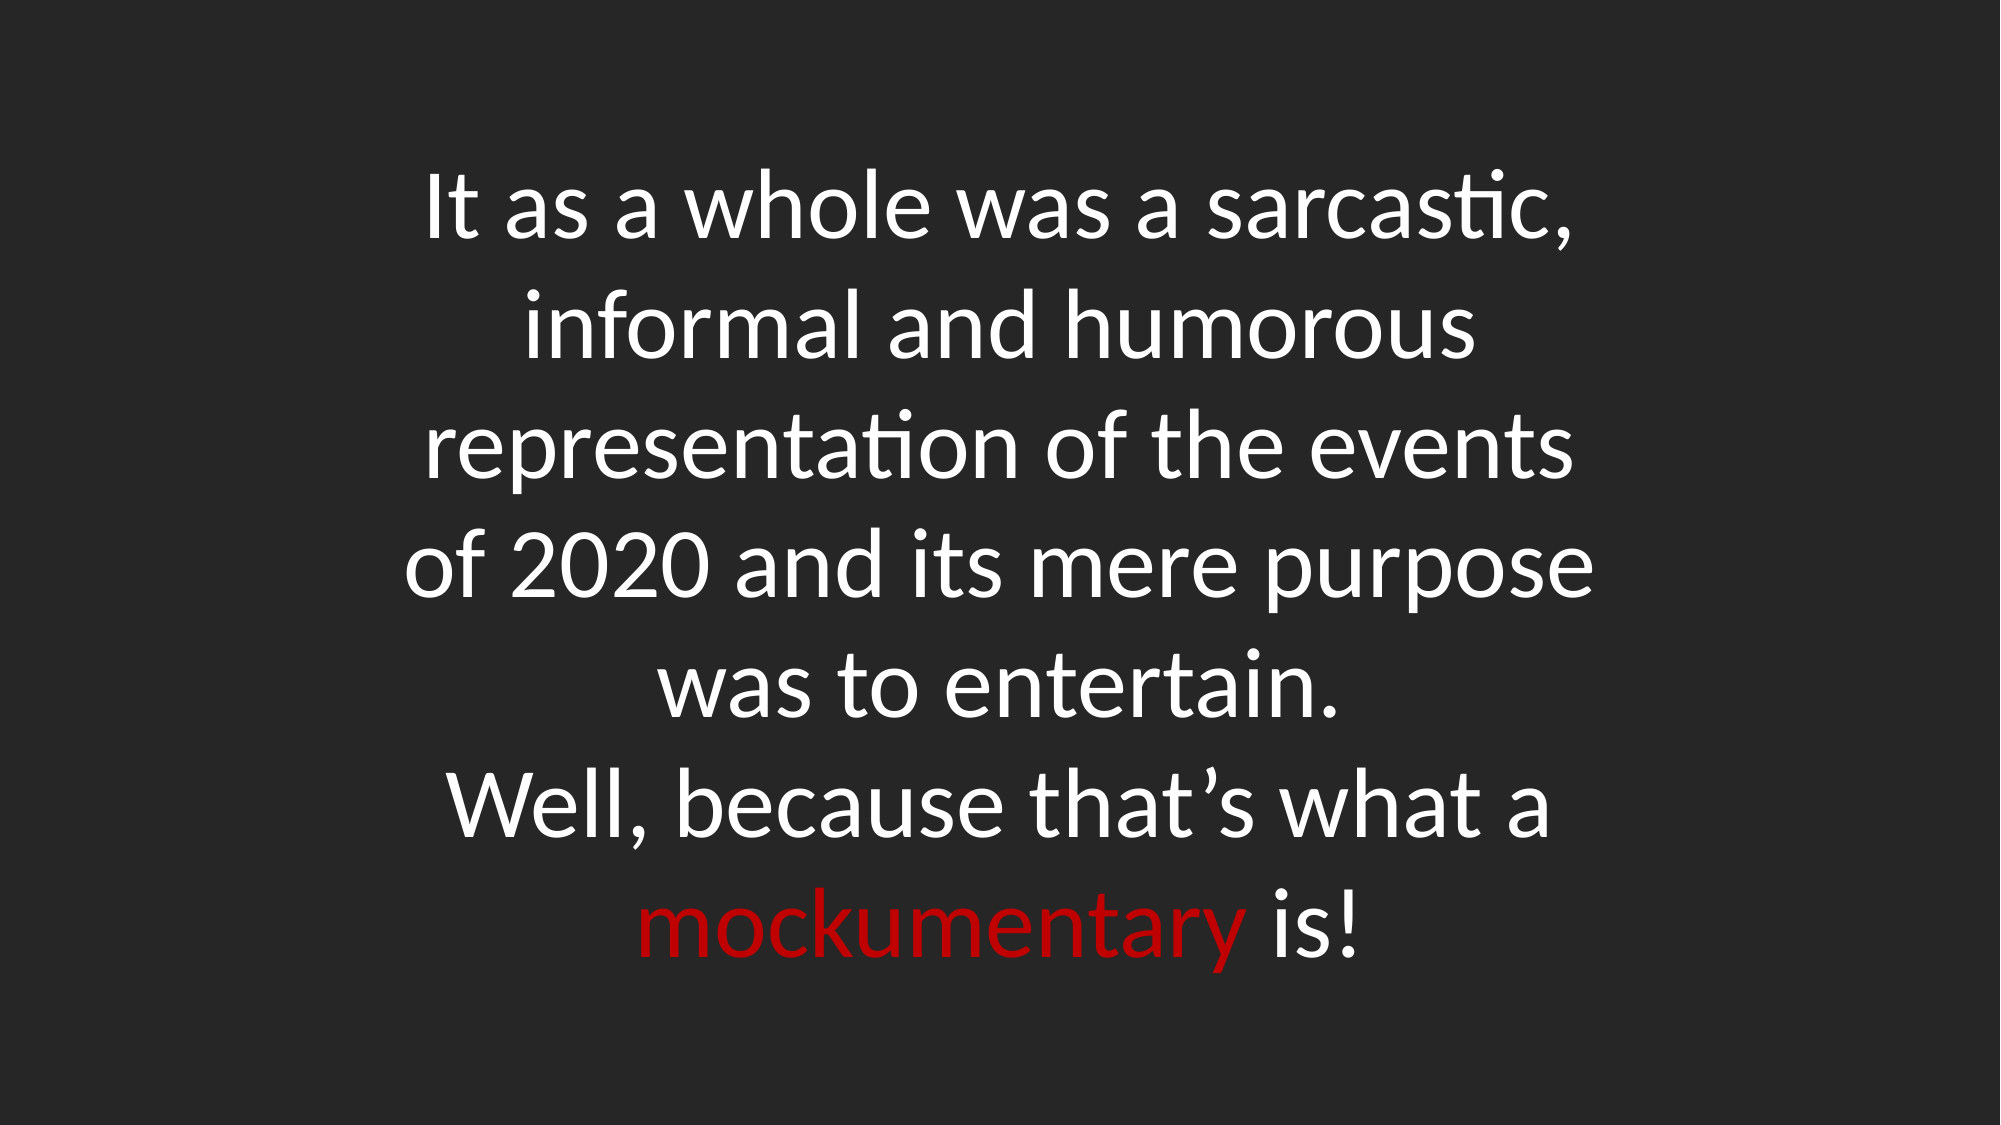

It as a whole was a sarcastic, informal and humorous representation of the events of 2020 and its mere purpose was to entertain.
Well, because that’s what a mockumentary is!